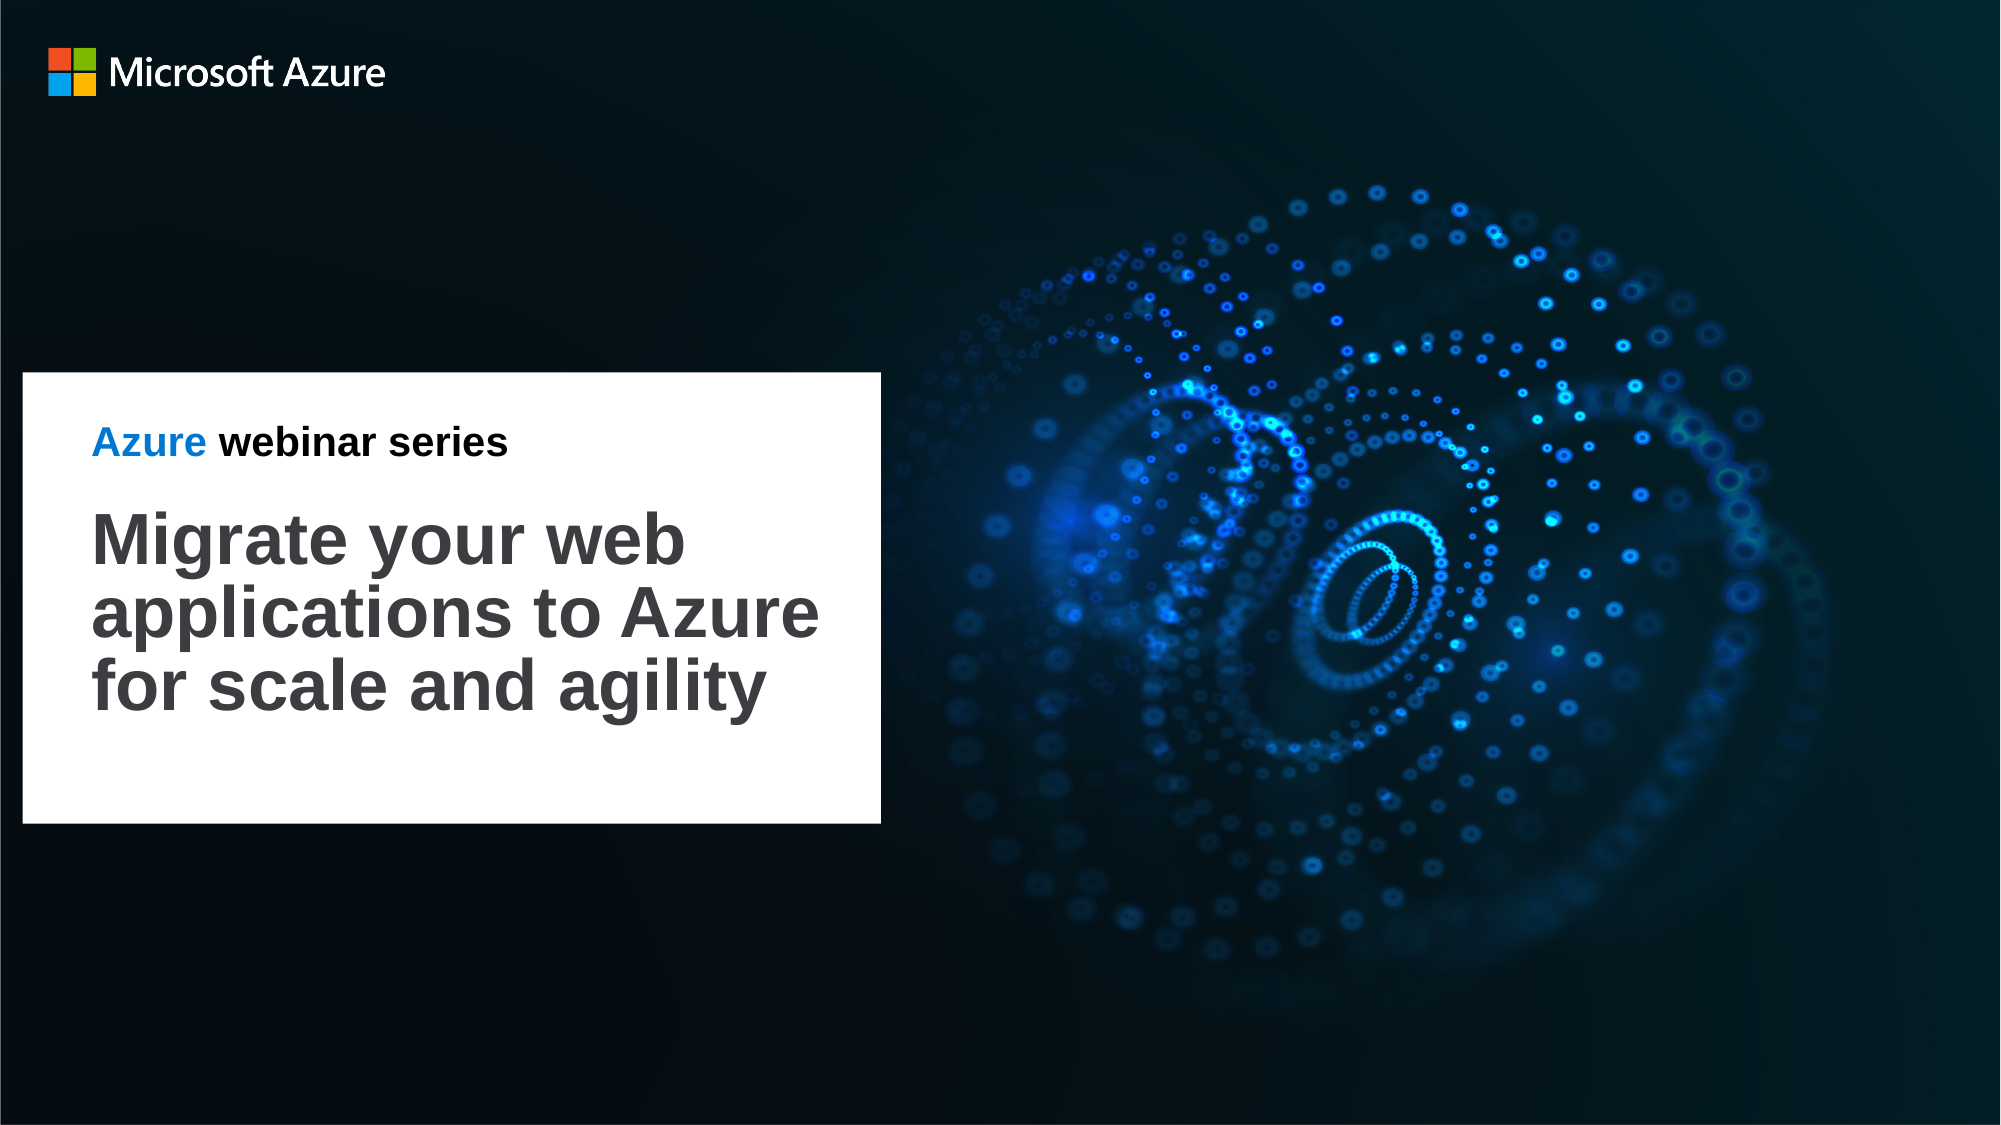

Azure webinar series
Migrate your web applications to Azure for scale and agility